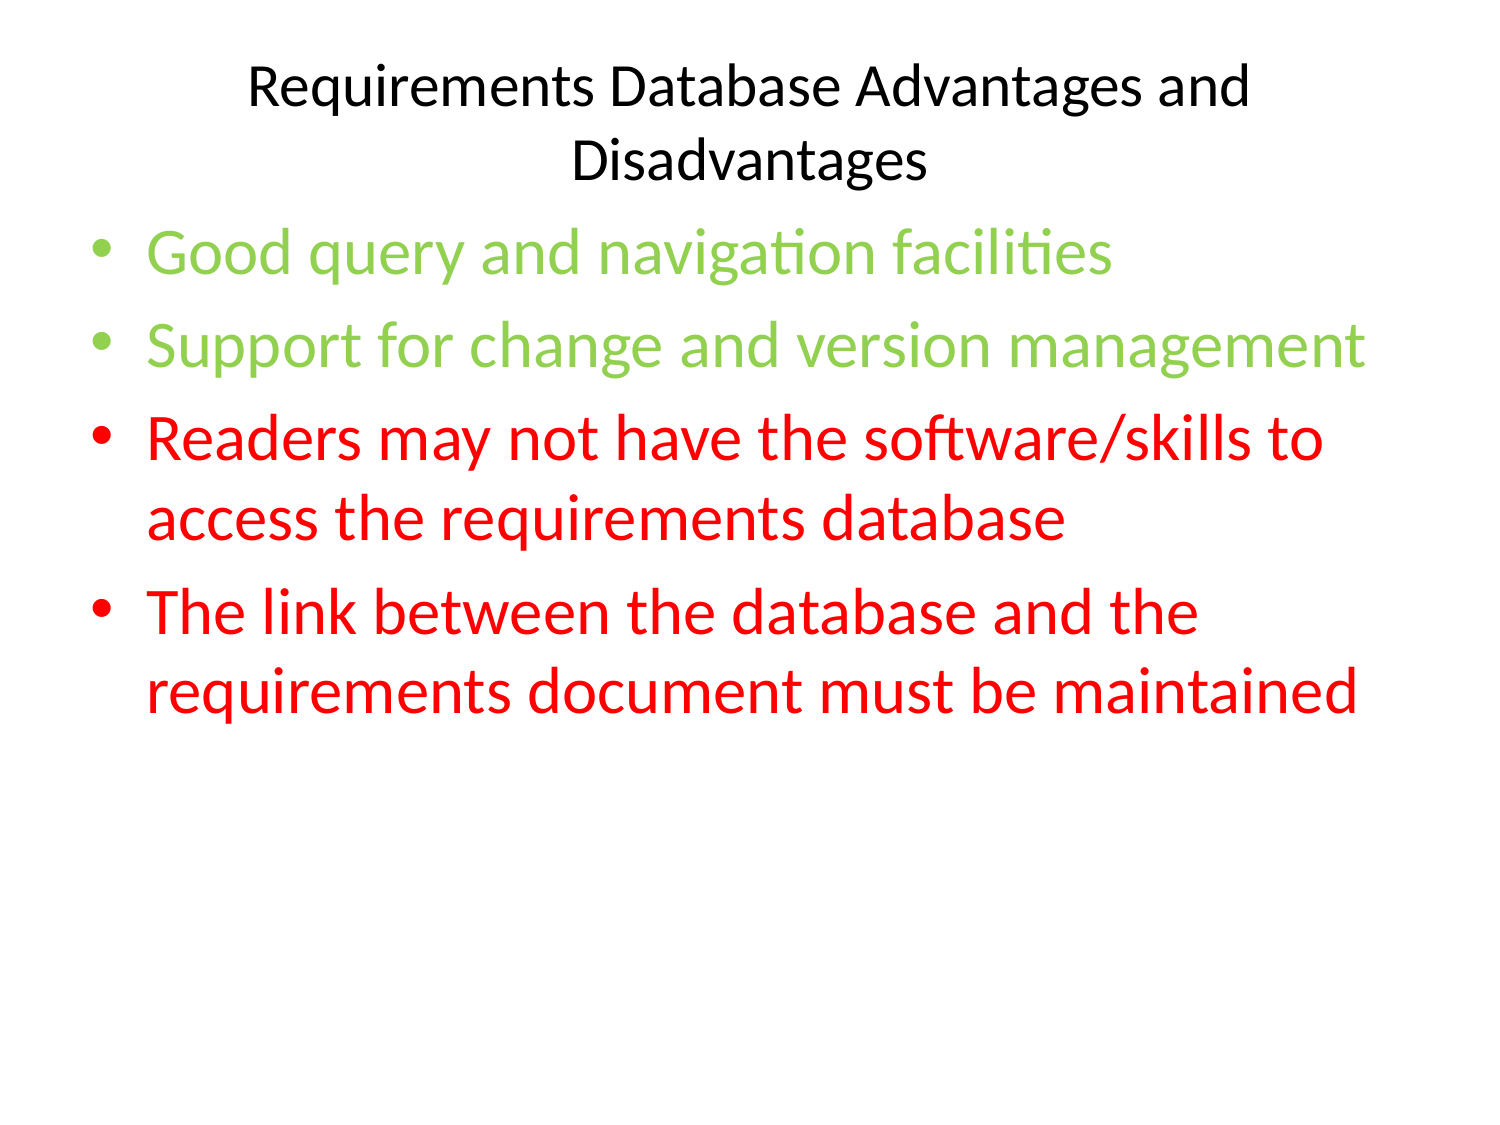

# Requirements Database Advantages and Disadvantages
Good query and navigation facilities
Support for change and version management
Readers may not have the software/skills to access the requirements database
The link between the database and the requirements document must be maintained